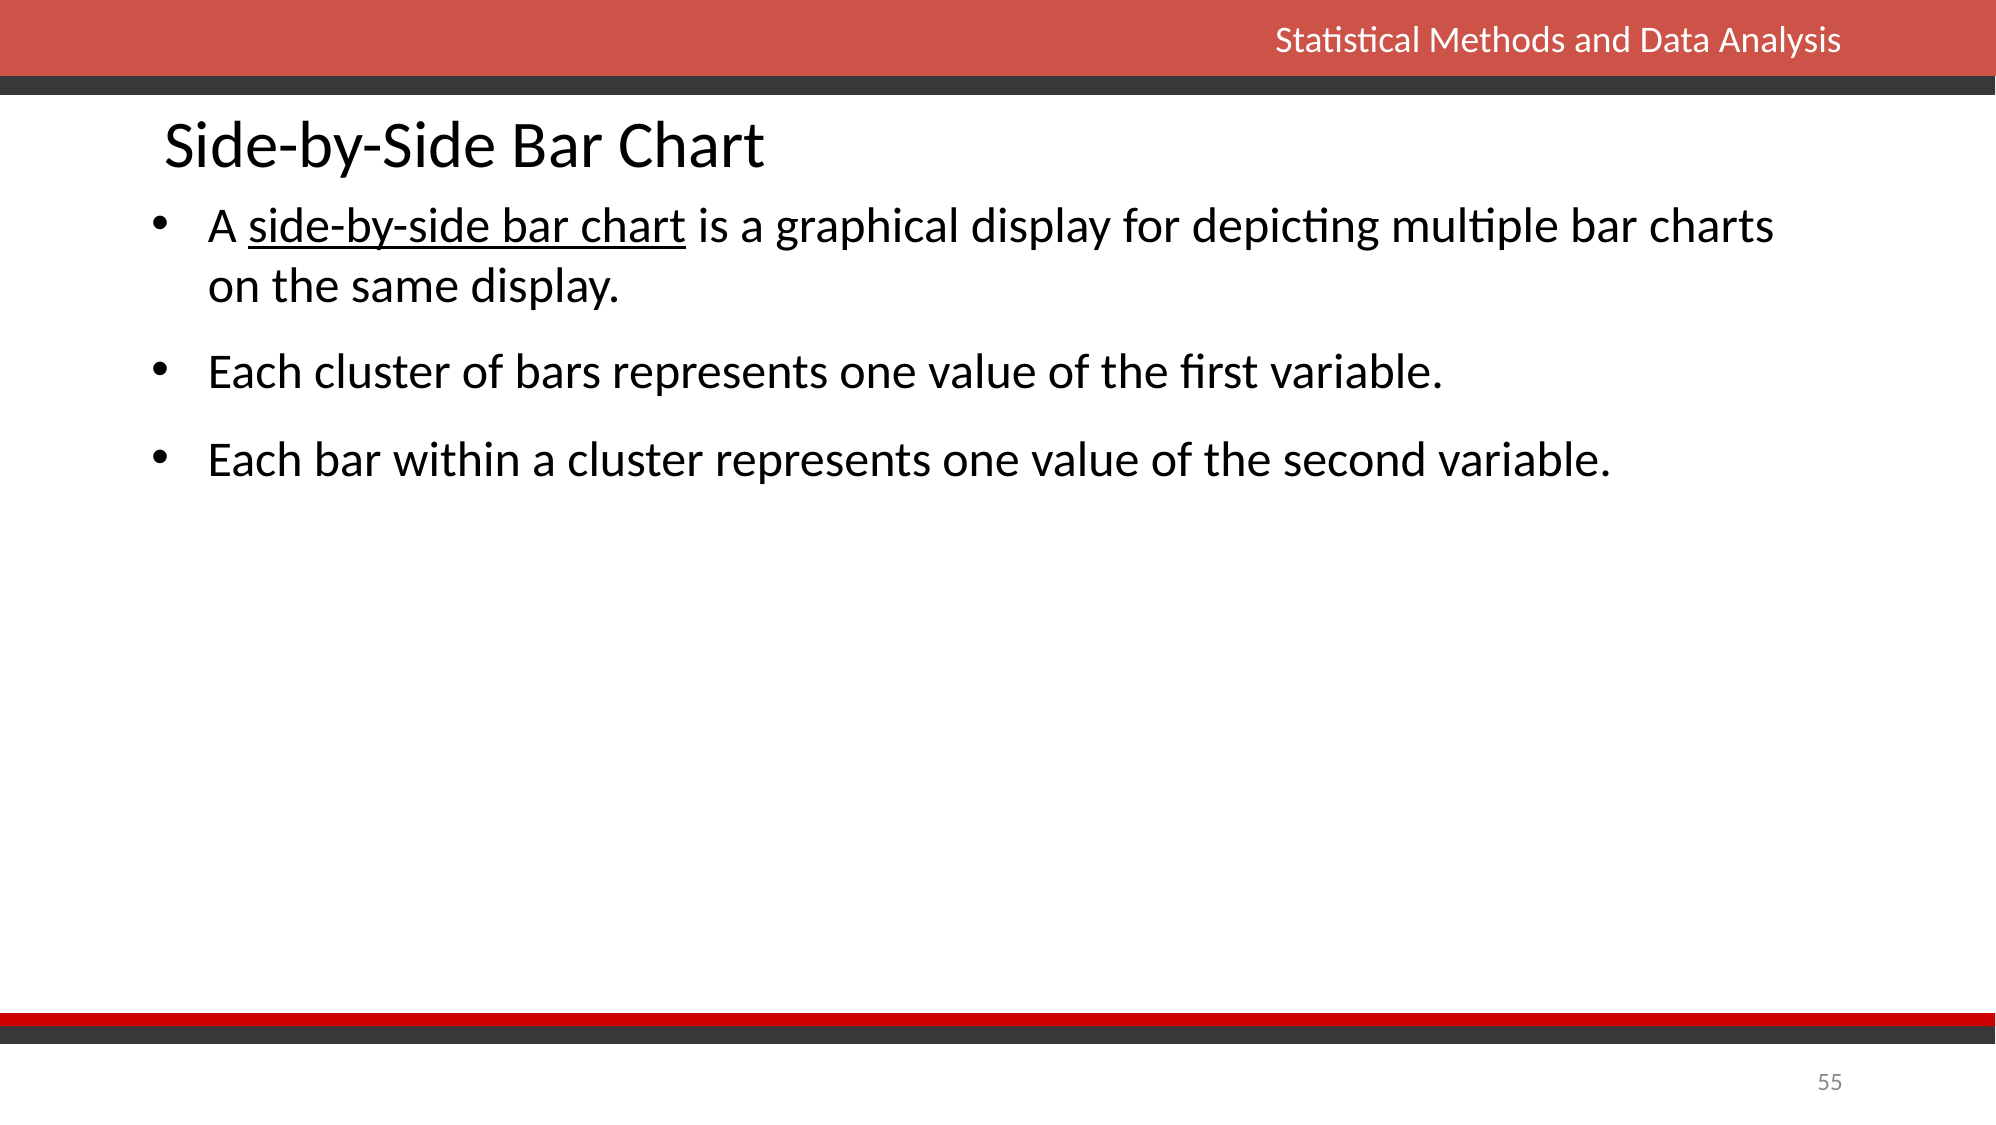

Side-by-Side Bar Chart
A side-by-side bar chart is a graphical display for depicting multiple bar charts on the same display.
Each cluster of bars represents one value of the first variable.
Each bar within a cluster represents one value of the second variable.
55